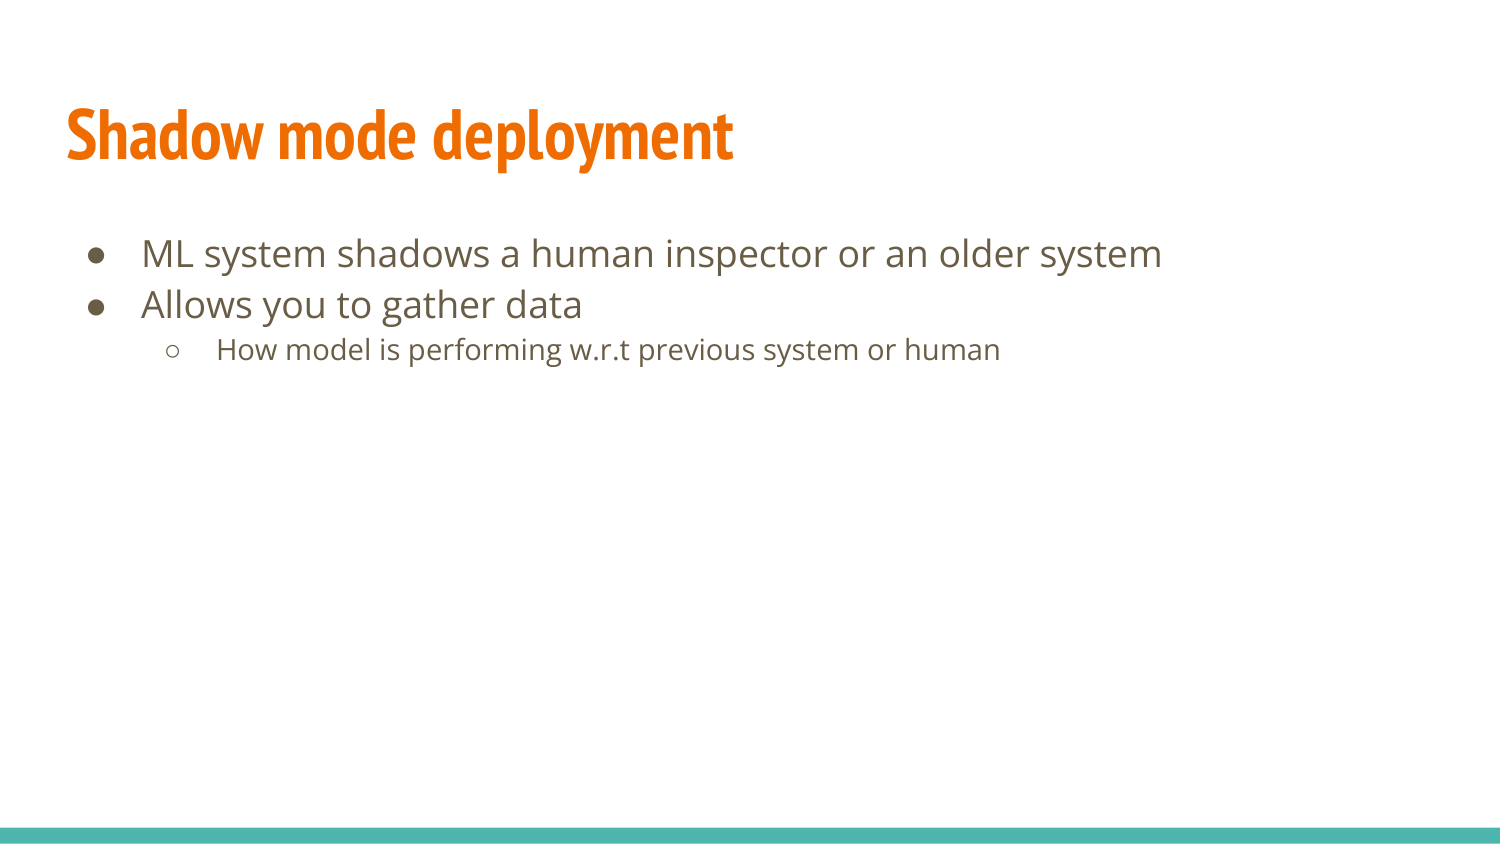

# Shadow mode deployment
ML system shadows a human inspector or an older system
Allows you to gather data
How model is performing w.r.t previous system or human